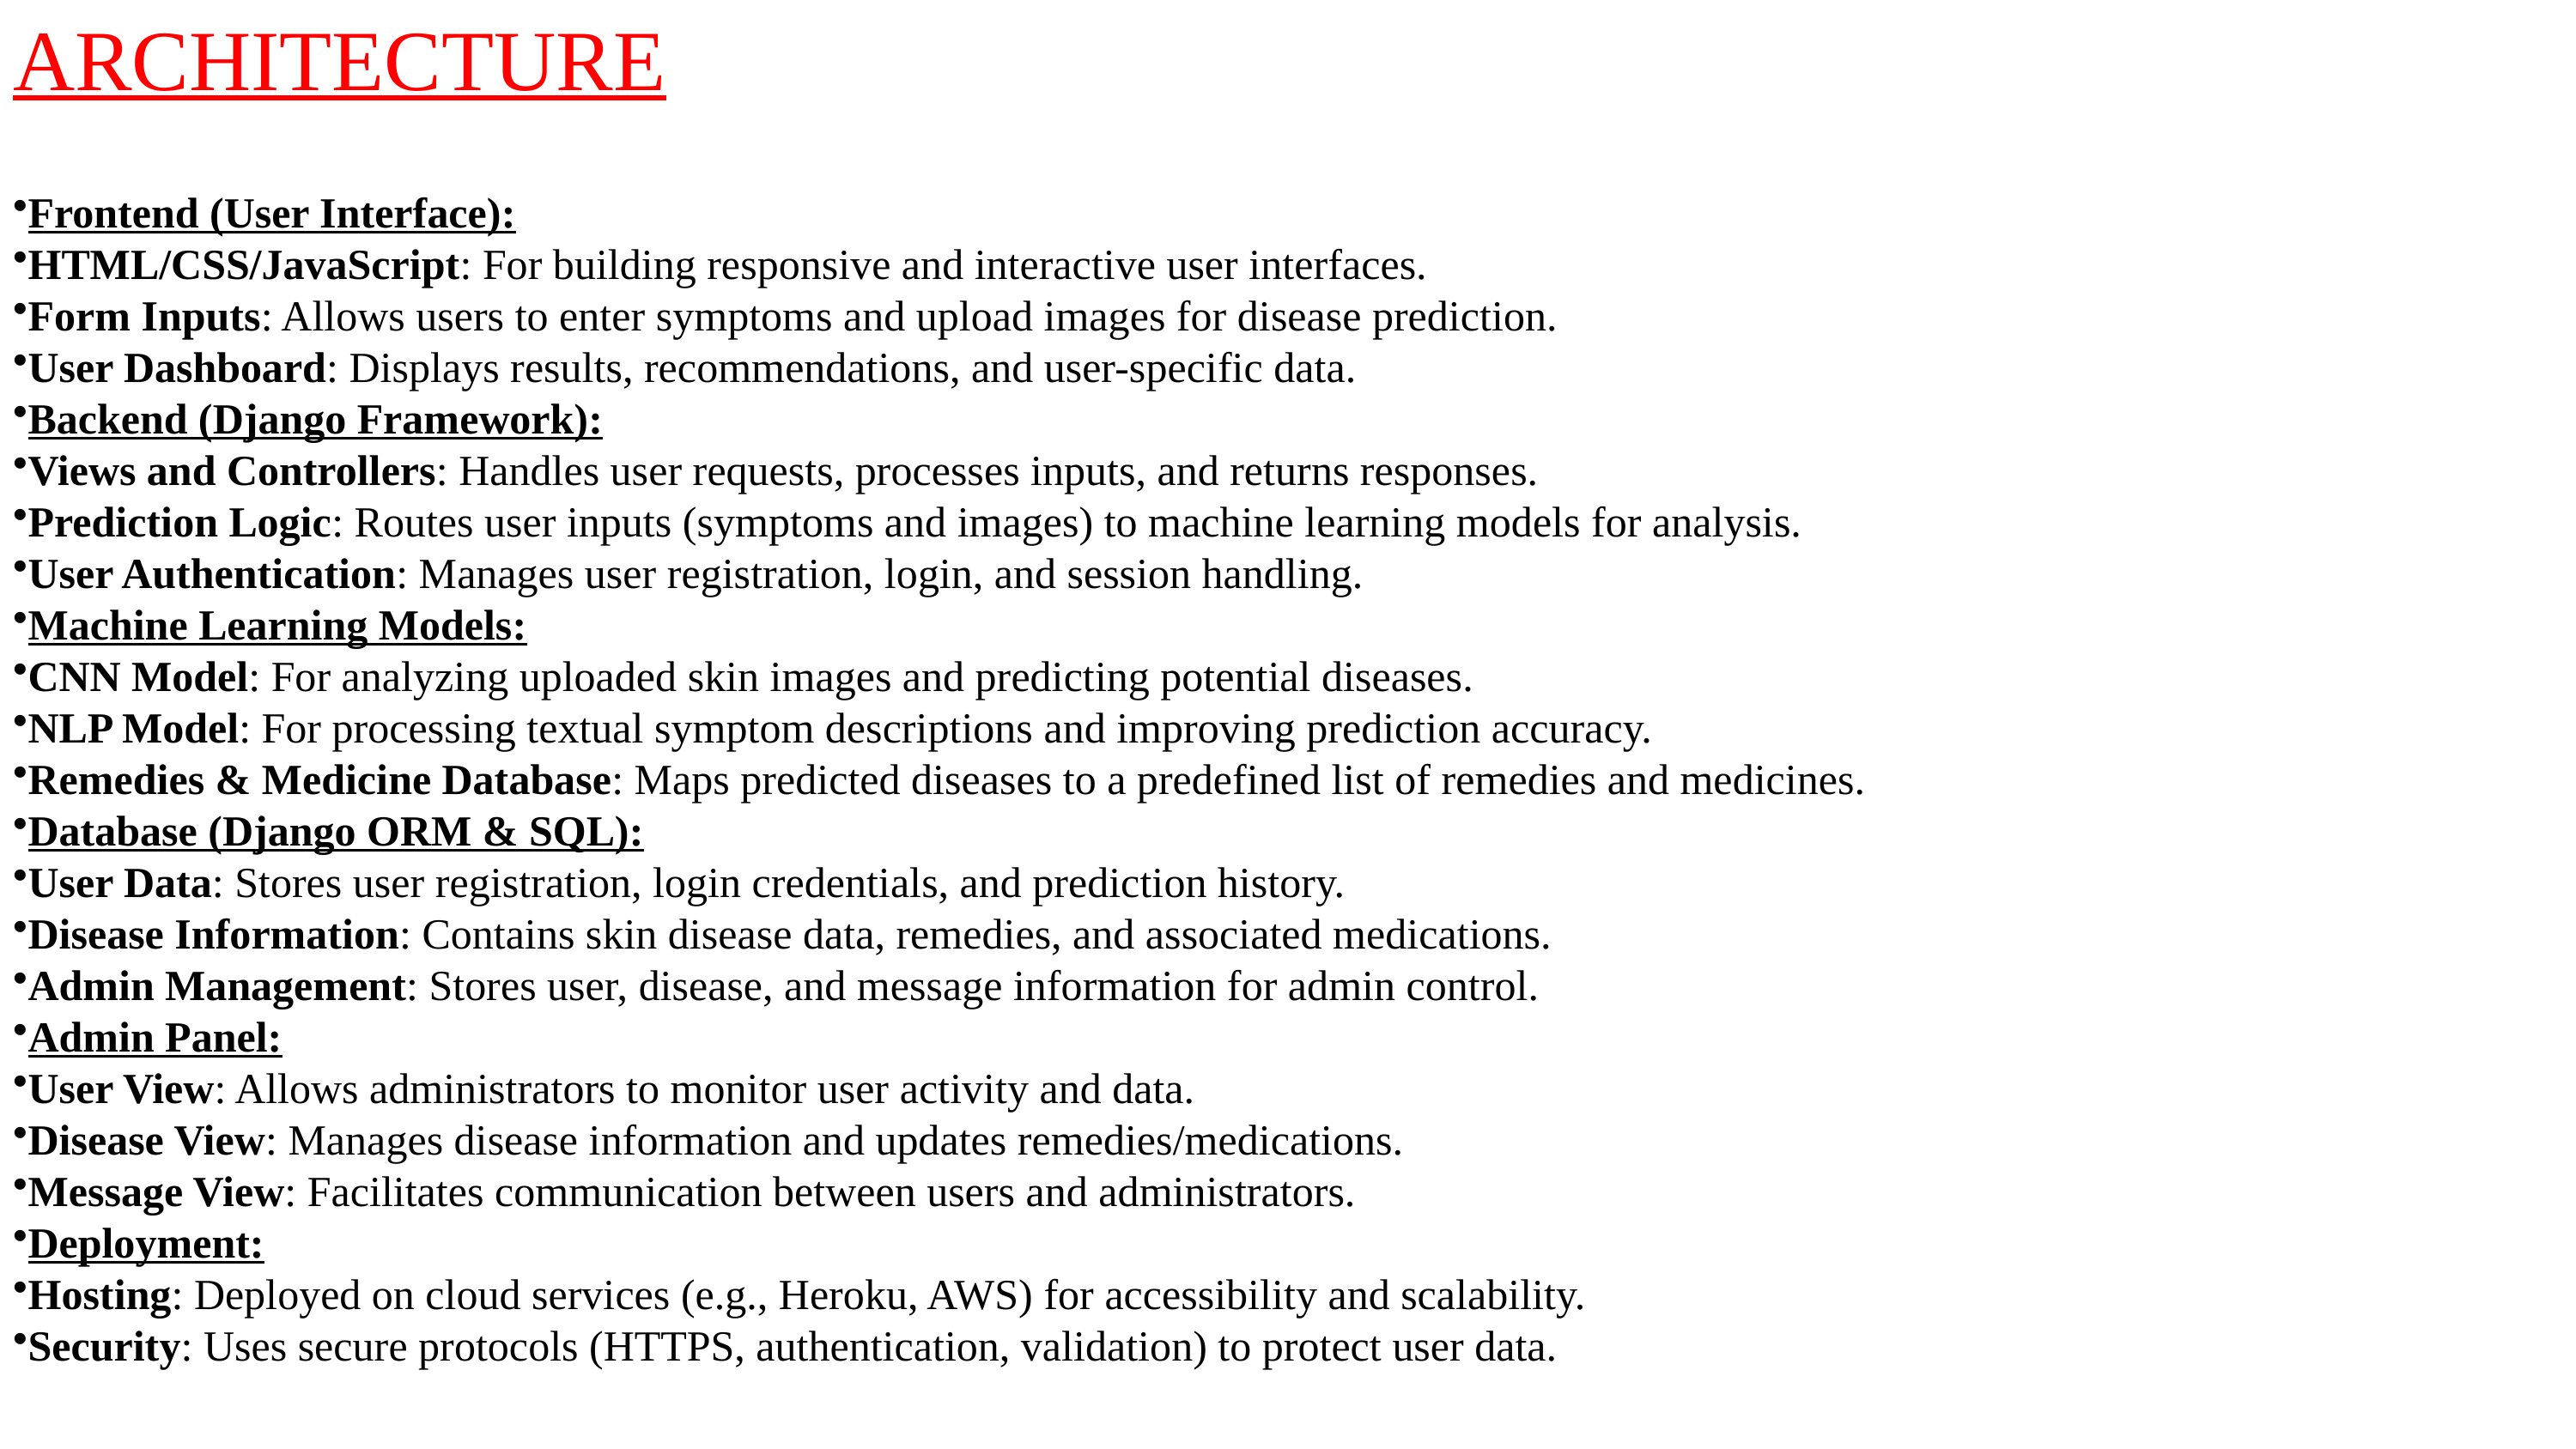

ARCHITECTURE

Frontend (User Interface):
HTML/CSS/JavaScript: For building responsive and interactive user interfaces.
Form Inputs: Allows users to enter symptoms and upload images for disease prediction.
User Dashboard: Displays results, recommendations, and user-specific data.
Backend (Django Framework):
Views and Controllers: Handles user requests, processes inputs, and returns responses.
Prediction Logic: Routes user inputs (symptoms and images) to machine learning models for analysis.
User Authentication: Manages user registration, login, and session handling.
Machine Learning Models:
CNN Model: For analyzing uploaded skin images and predicting potential diseases.
NLP Model: For processing textual symptom descriptions and improving prediction accuracy.
Remedies & Medicine Database: Maps predicted diseases to a predefined list of remedies and medicines.
Database (Django ORM & SQL):
User Data: Stores user registration, login credentials, and prediction history.
Disease Information: Contains skin disease data, remedies, and associated medications.
Admin Management: Stores user, disease, and message information for admin control.
Admin Panel:
User View: Allows administrators to monitor user activity and data.
Disease View: Manages disease information and updates remedies/medications.
Message View: Facilitates communication between users and administrators.
Deployment:
Hosting: Deployed on cloud services (e.g., Heroku, AWS) for accessibility and scalability.
Security: Uses secure protocols (HTTPS, authentication, validation) to protect user data.